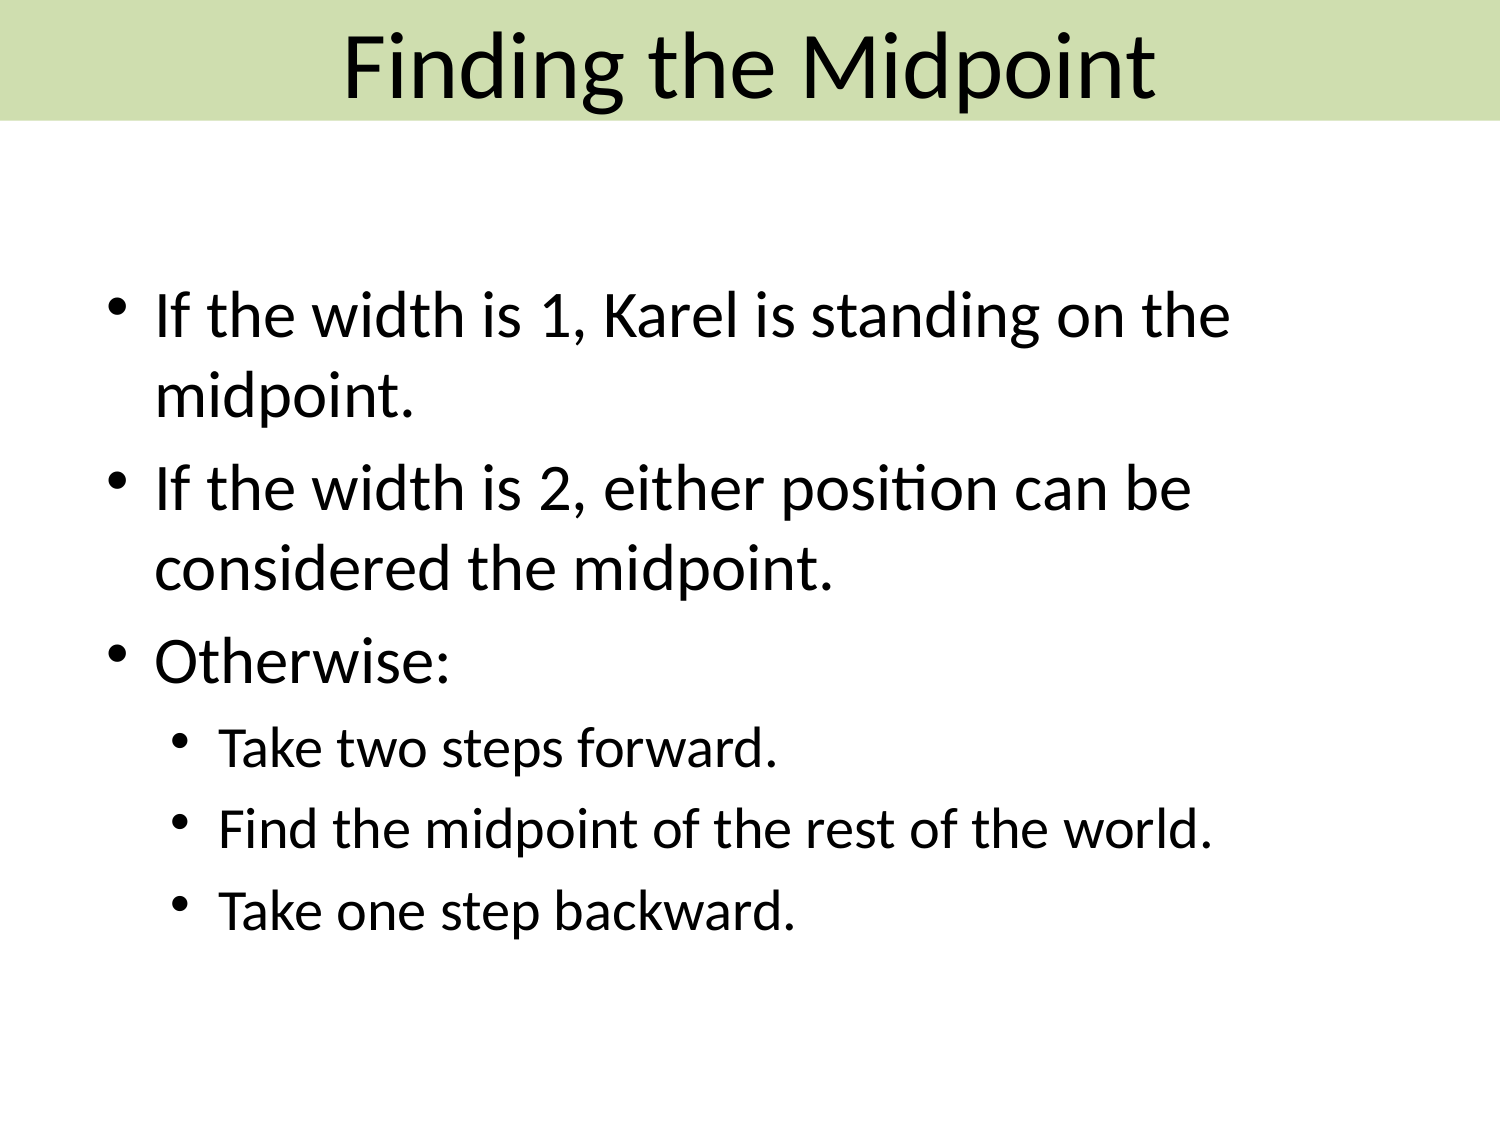

Finding the Midpoint
#
If the width is 1, Karel is standing on the midpoint.
If the width is 2, either position can be considered the midpoint.
Otherwise:
Take two steps forward.
Find the midpoint of the rest of the world.
Take one step backward.